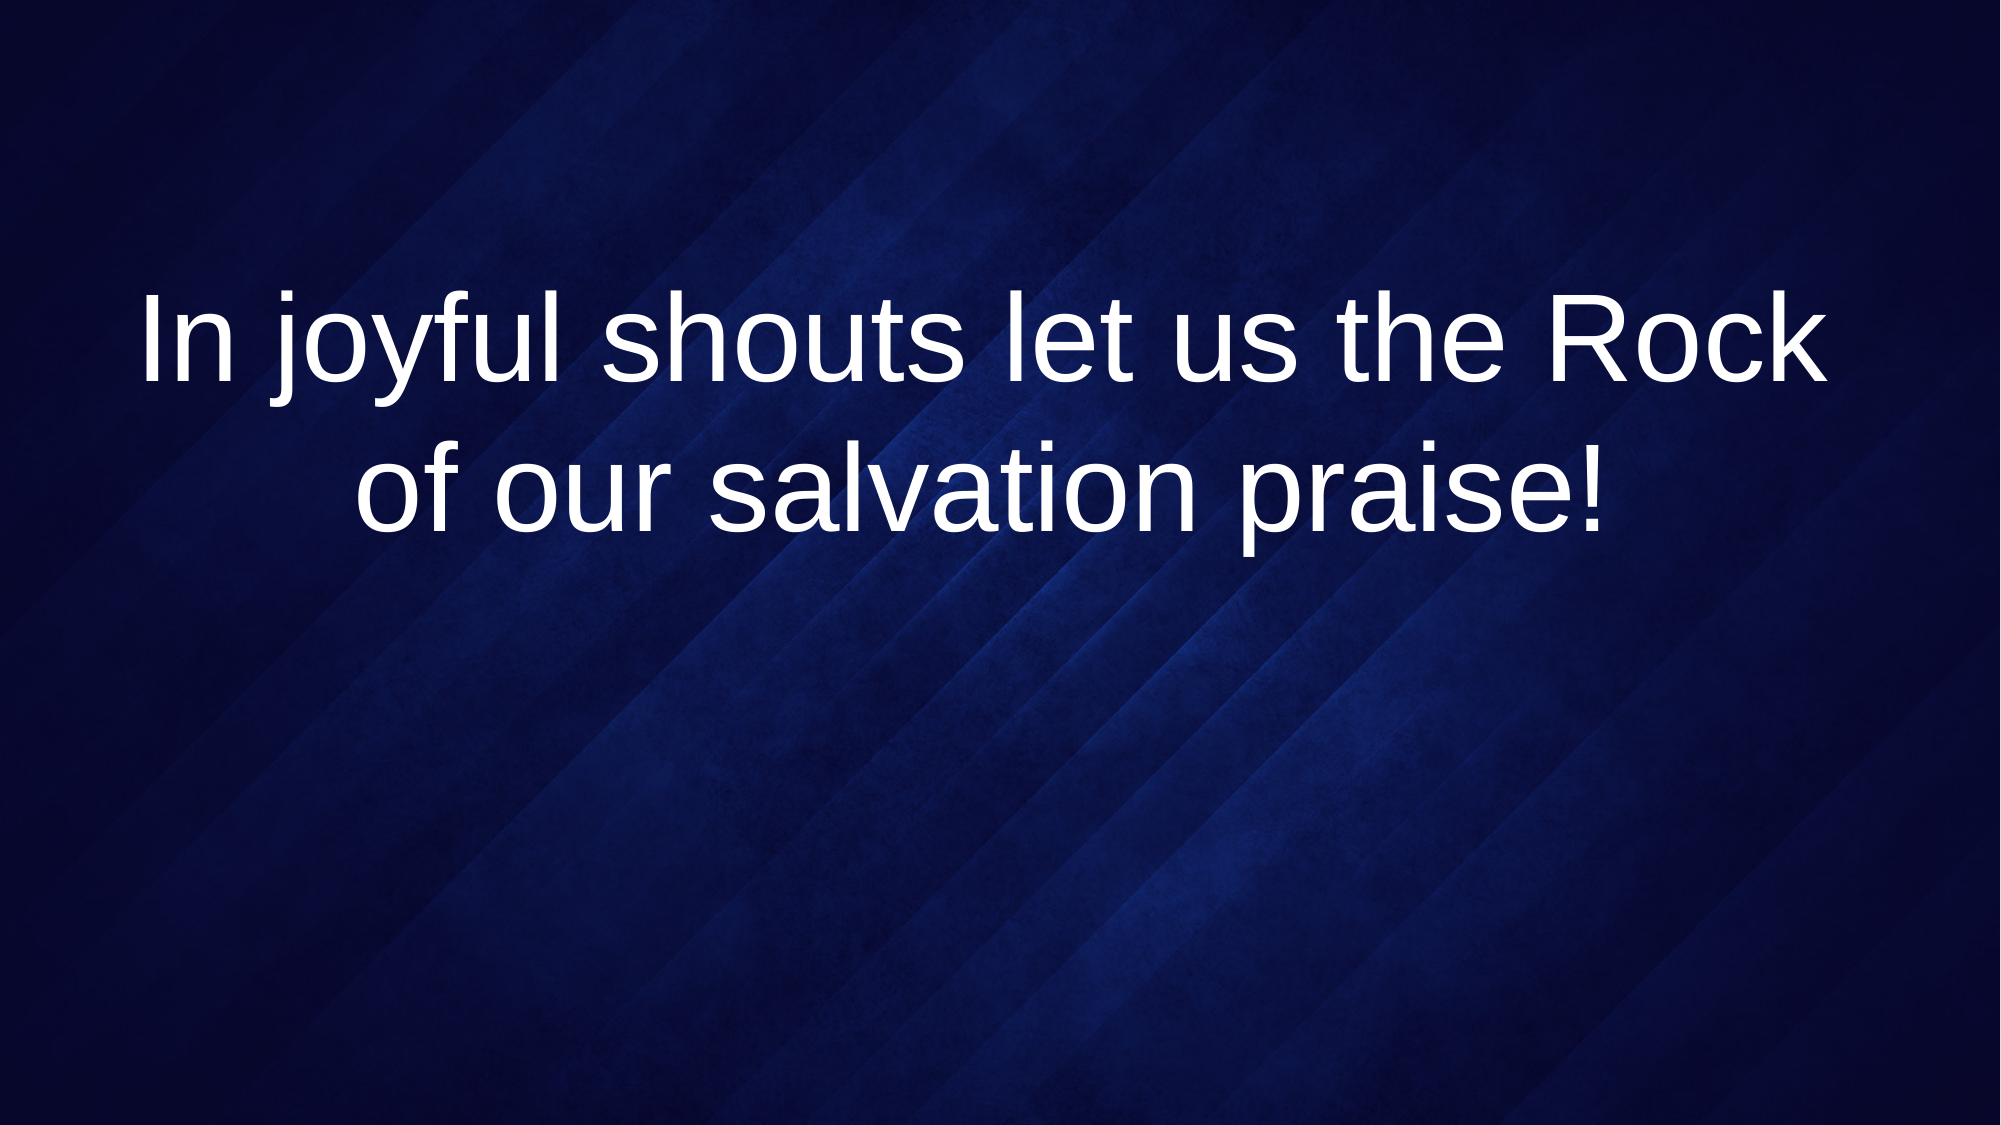

# In joyful shouts let us the Rock of our salvation praise!